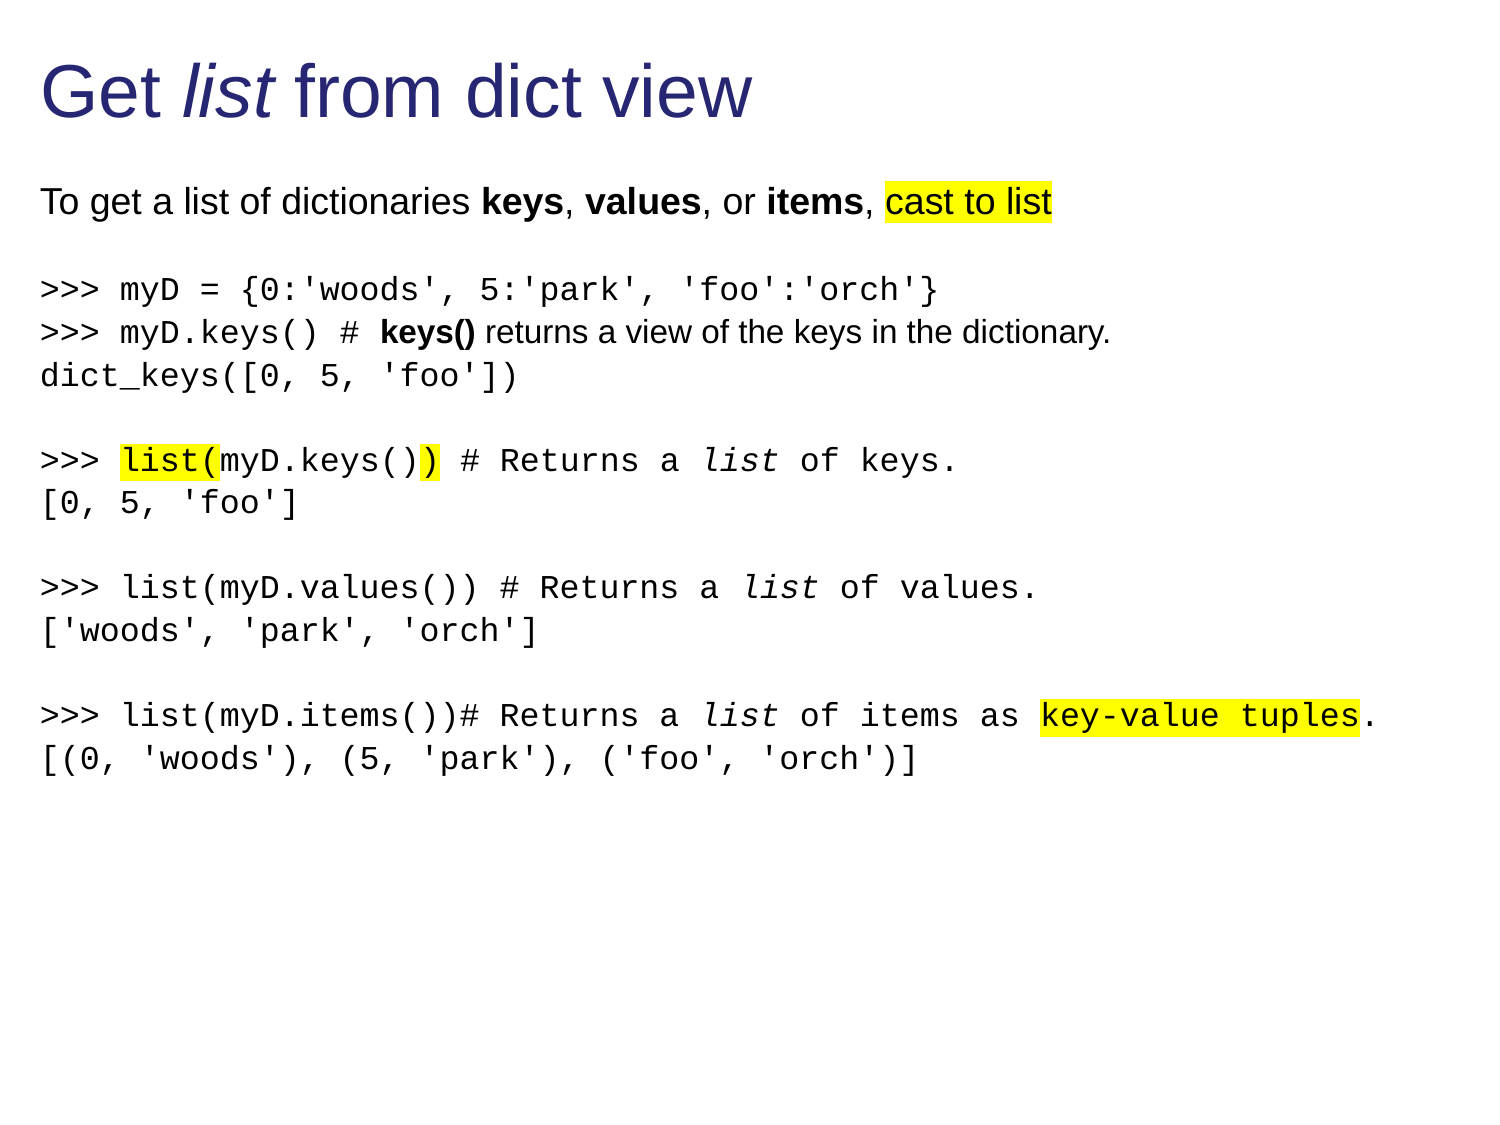

# Get list from dict view
To get a list of dictionaries keys, values, or items, cast to list

>>> myD = {0:'woods', 5:'park', 'foo':'orch'}
>>> myD.keys() # keys() returns a view of the keys in the dictionary.
dict_keys([0, 5, 'foo'])

>>> list(myD.keys()) # Returns a list of keys.
[0, 5, 'foo']

>>> list(myD.values()) # Returns a list of values.
['woods', 'park', 'orch']

>>> list(myD.items())# Returns a list of items as key-value tuples.
[(0, 'woods'), (5, 'park'), ('foo', 'orch')]